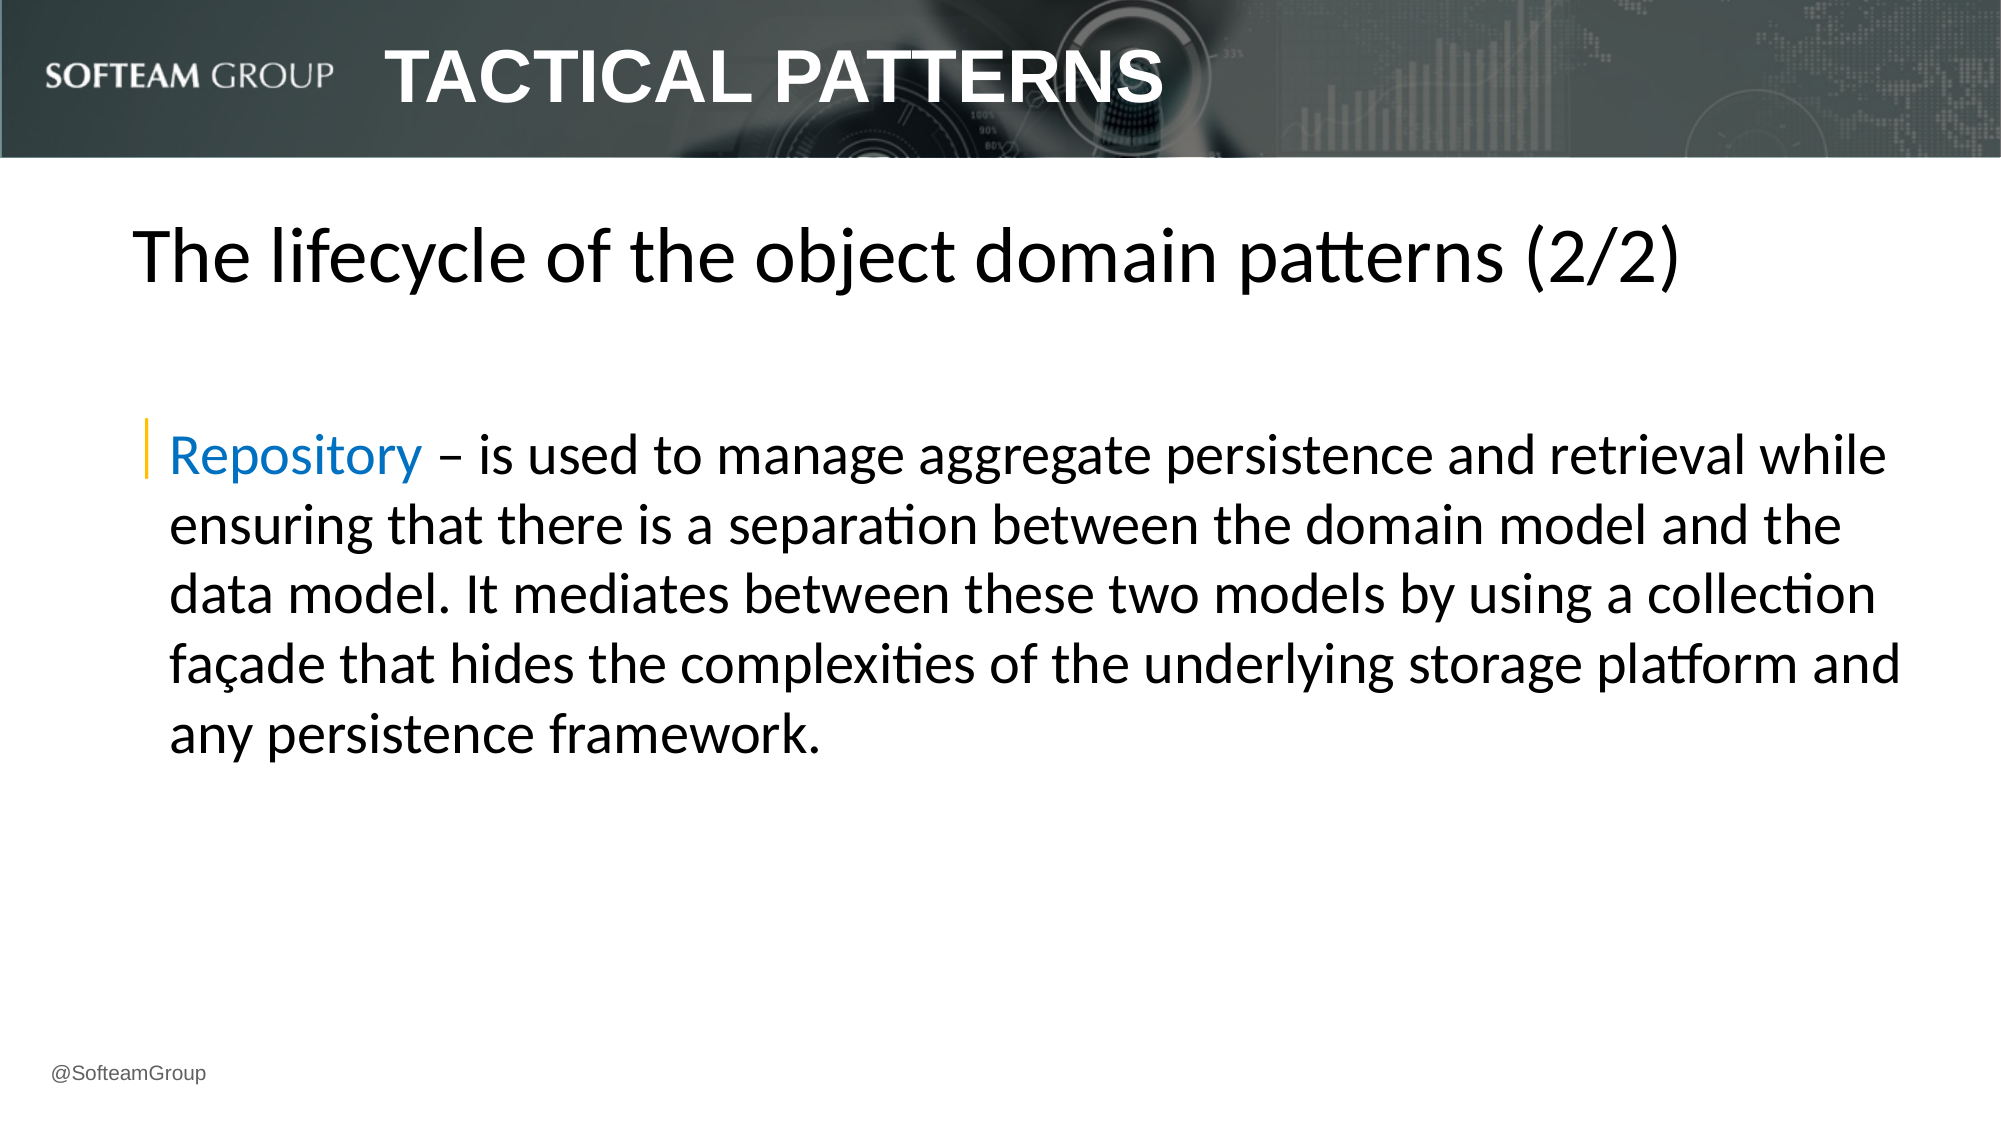

Tactical patterns
The lifecycle of the object domain patterns (2/2)

Repository – is used to manage aggregate persistence and retrieval while ensuring that there is a separation between the domain model and the data model. It mediates between these two models by using a collection façade that hides the complexities of the underlying storage platform and any persistence framework.